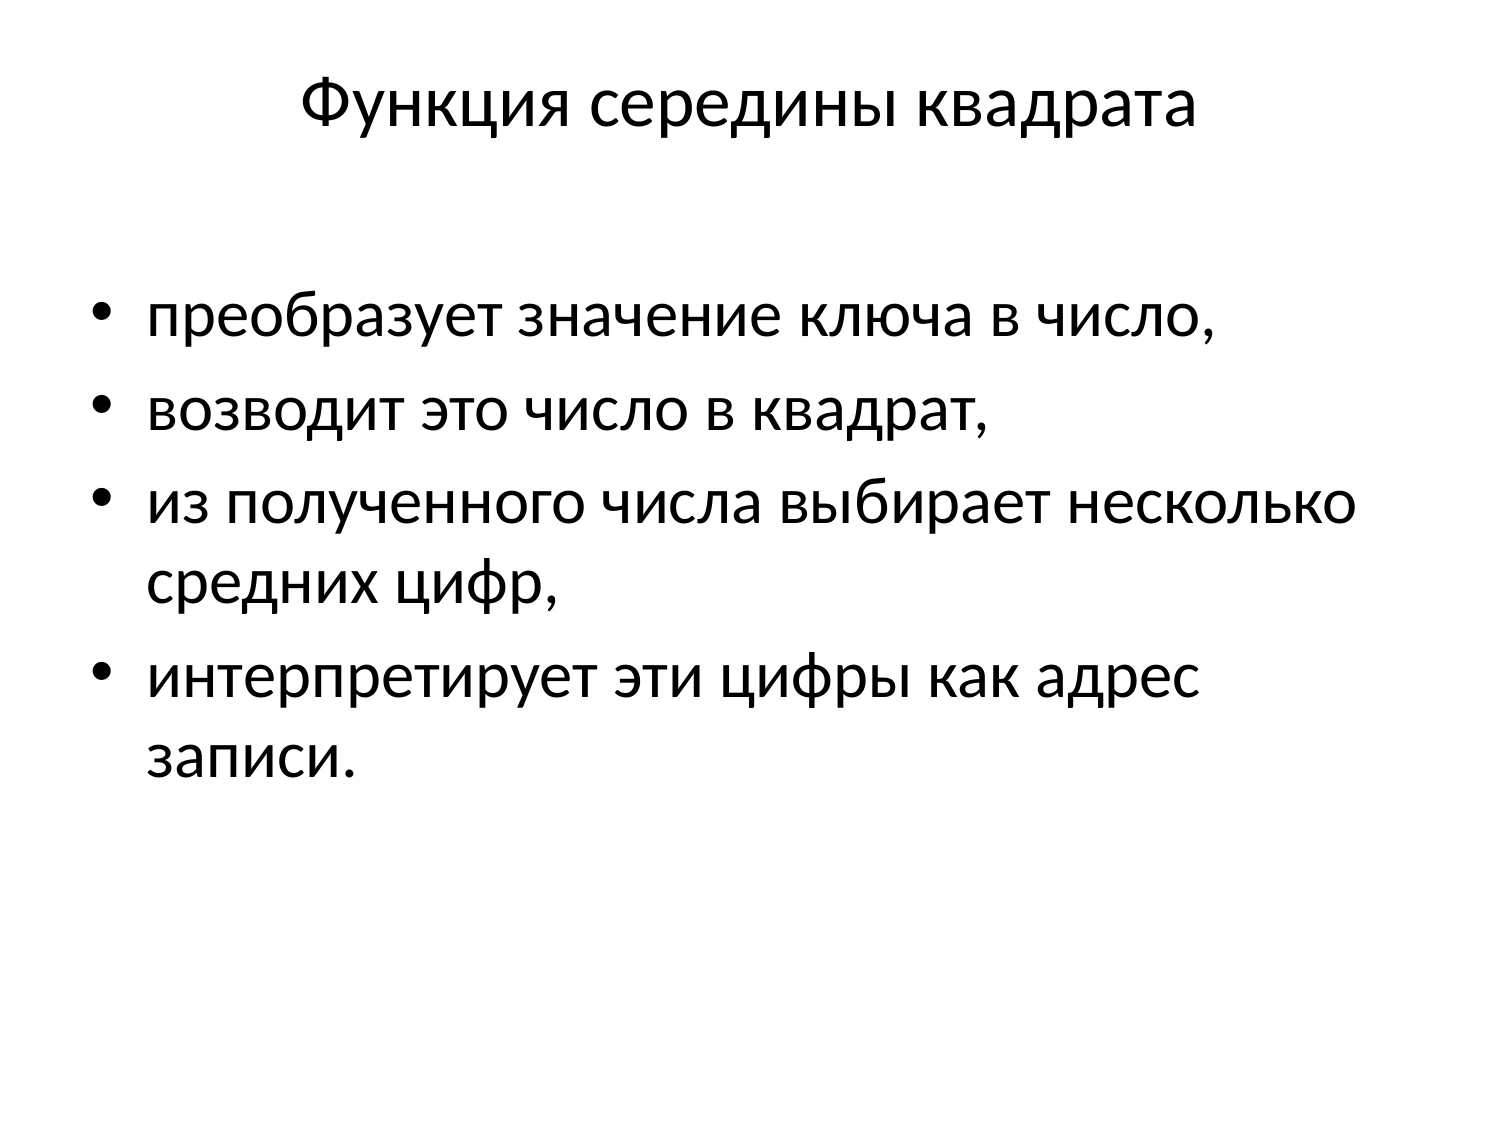

# Функция середины квадрата
преобразует значение ключа в число,
возводит это число в квадрат,
из полученного числа выбирает несколько средних цифр,
интерпретирует эти цифры как адрес записи.